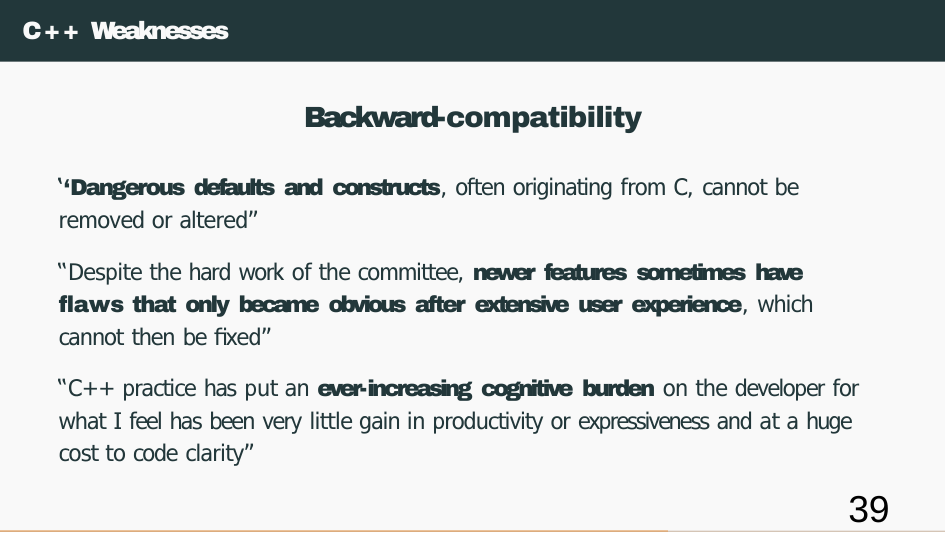

# C++ Weaknesses
Backward-compatibility
‘‘Dangerous defaults and constructs, often originating from C, cannot be removed or altered”
“Despite the hard work of the committee, newer features sometimes have flaws that only became obvious after extensive user experience, which cannot then be fixed”
“C++ practice has put an ever-increasing cognitive burden on the developer for what I feel has been very little gain in productivity or expressiveness and at a huge cost to code clarity”